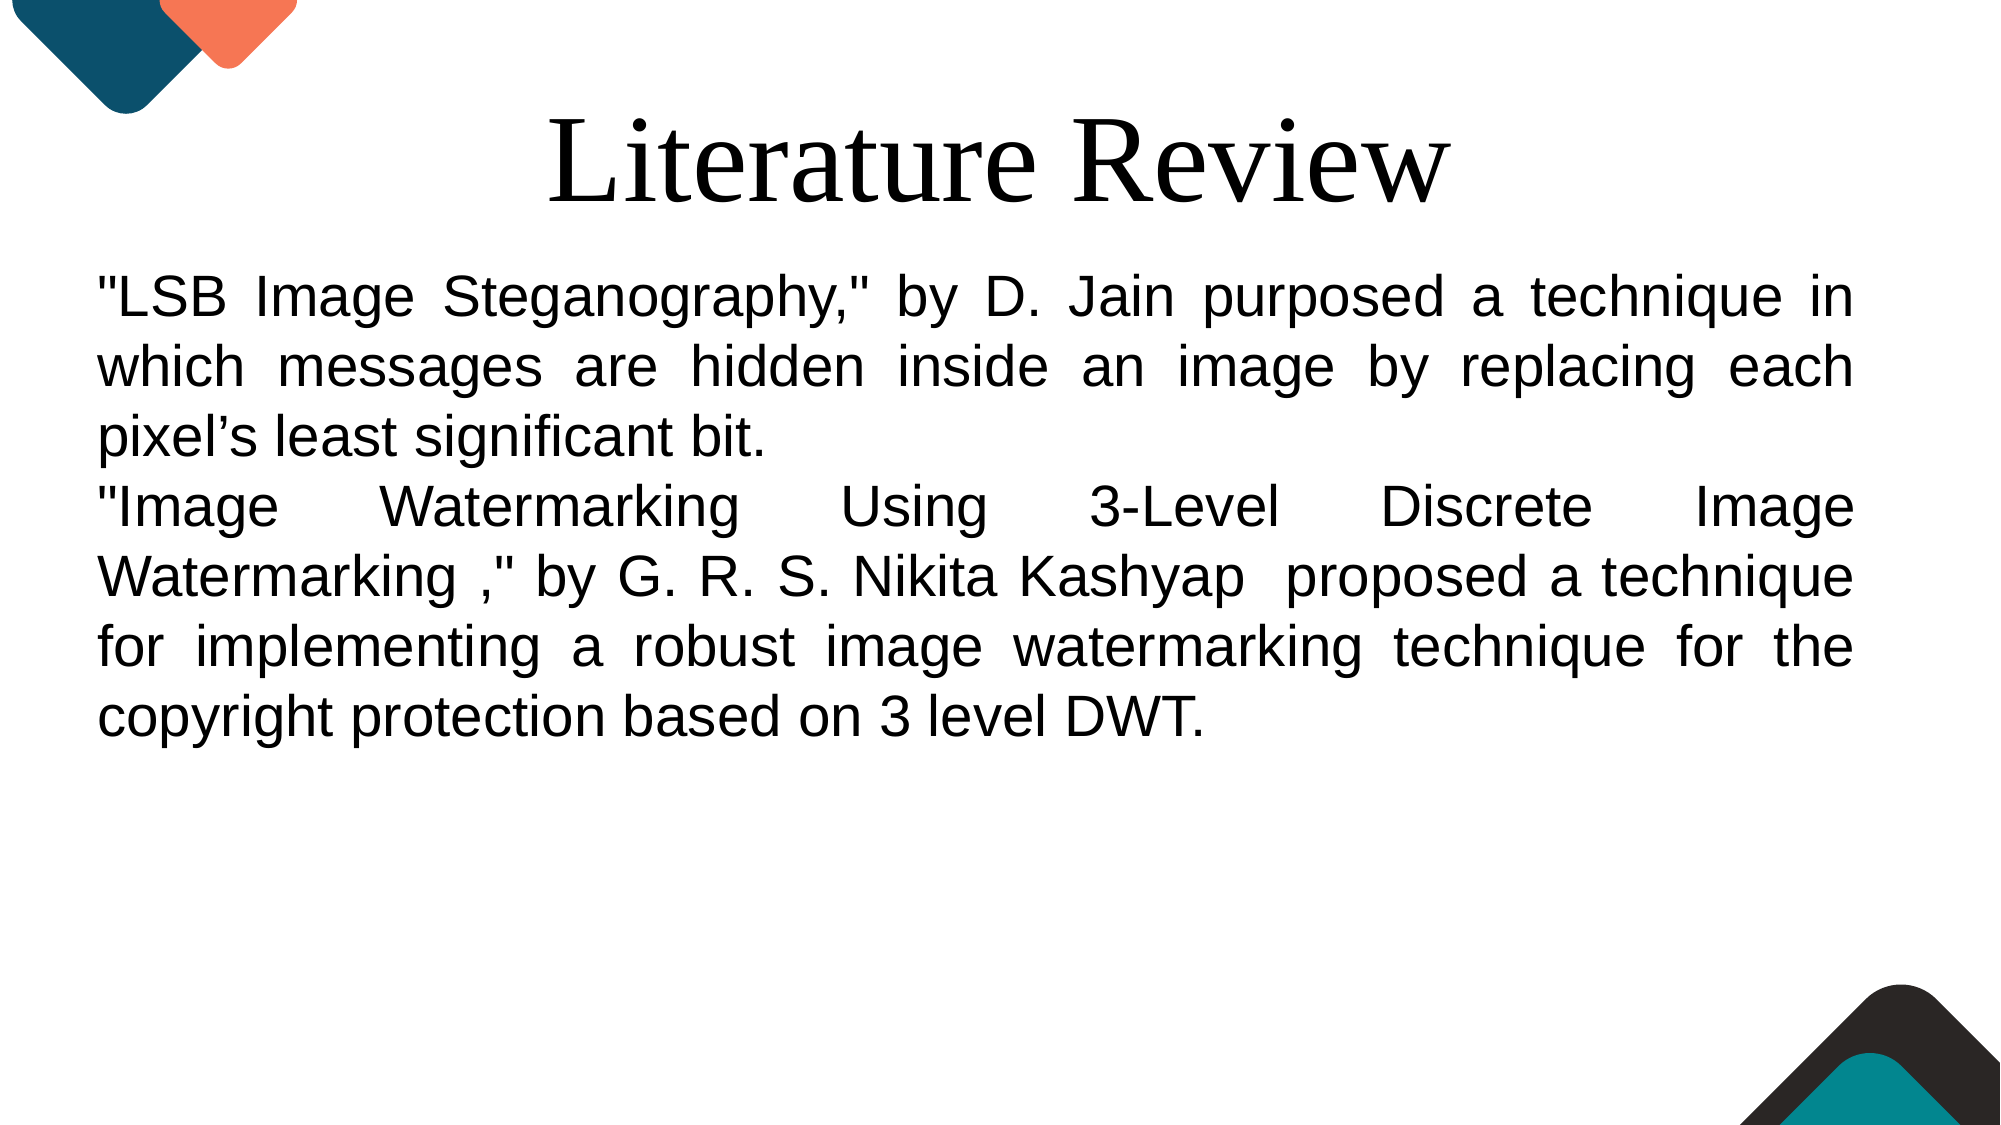

Literature Review
"LSB Image Steganography," by D. Jain purposed a technique in which messages are hidden inside an image by replacing each pixel’s least significant bit.
"Image Watermarking Using 3-Level Discrete Image Watermarking ," by G. R. S. Nikita Kashyap  proposed a technique for implementing a robust image watermarking technique for the copyright protection based on 3 level DWT.